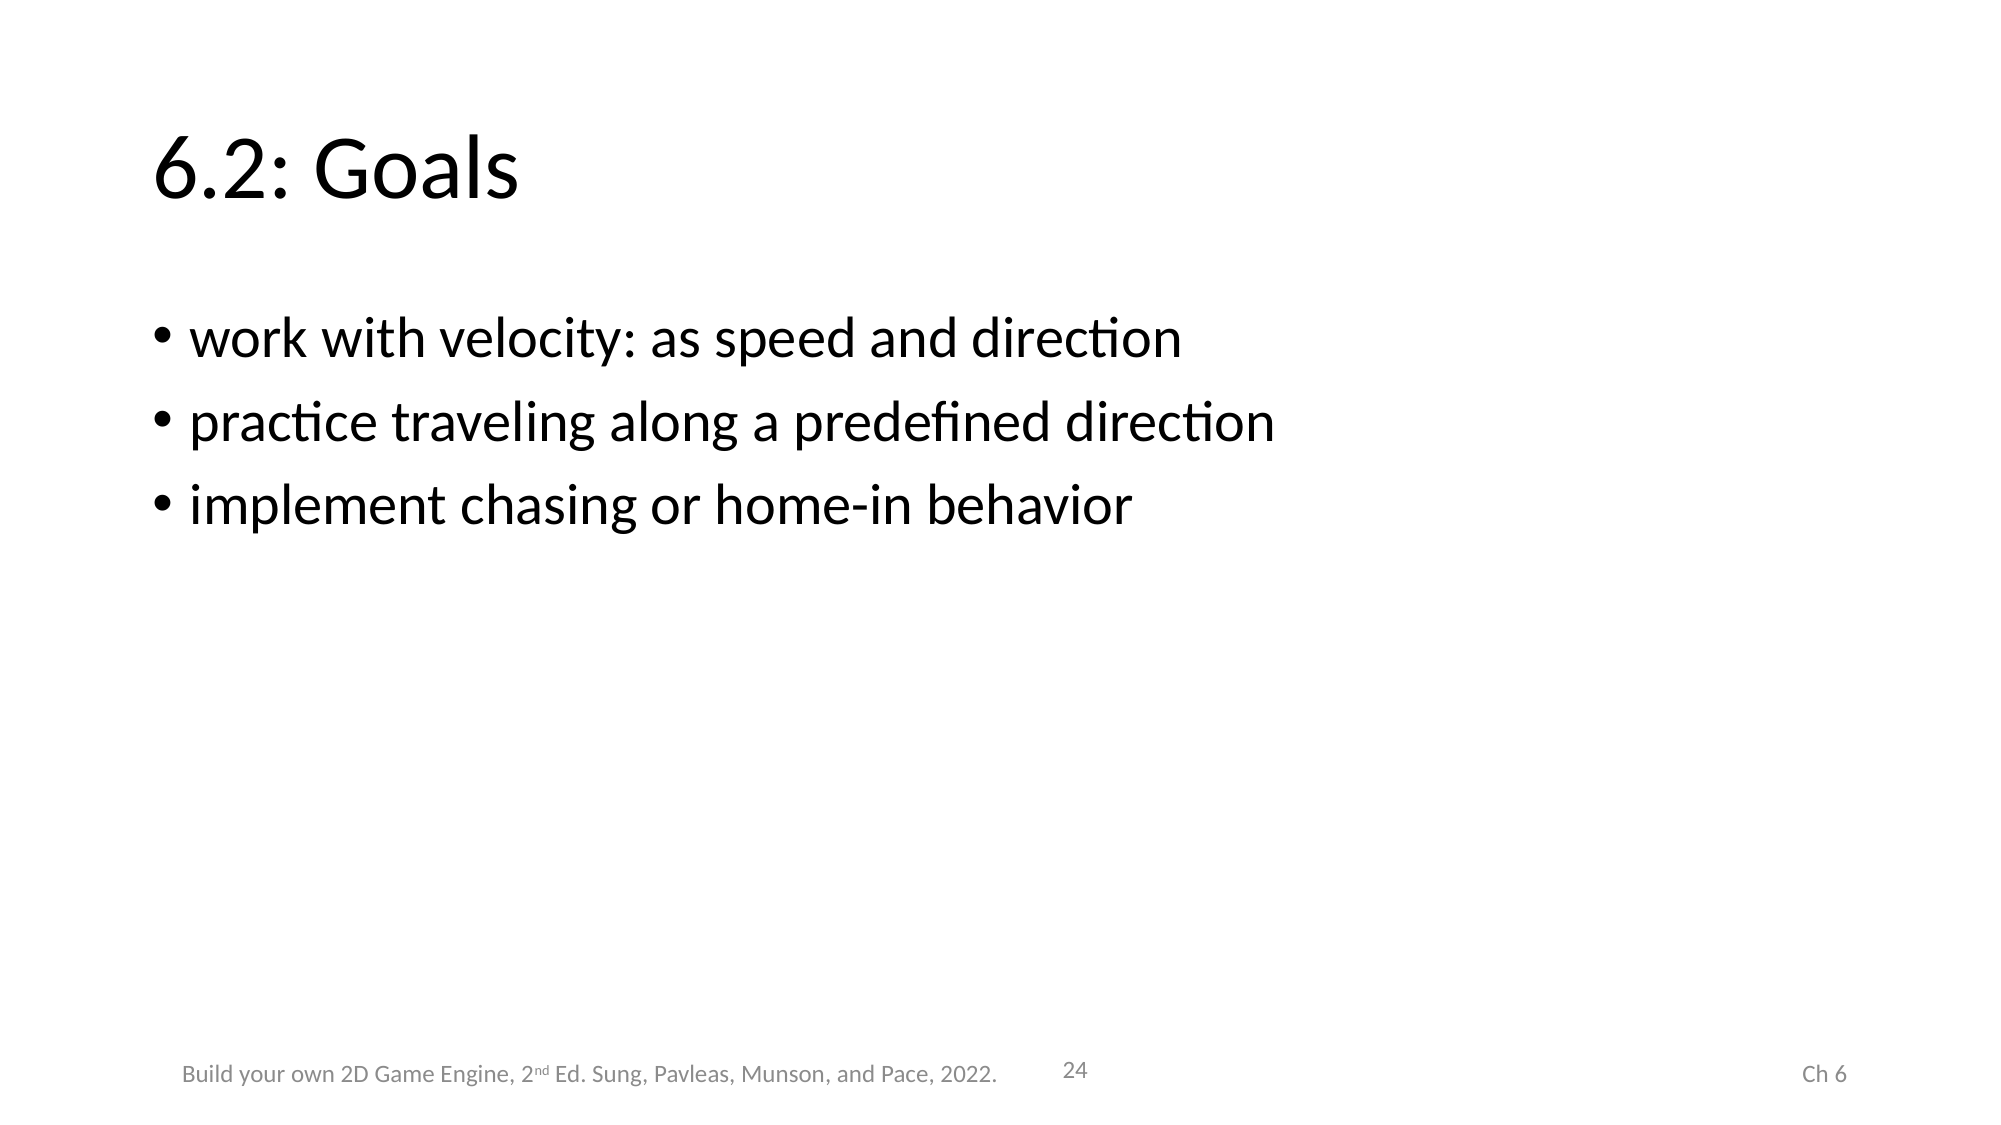

# 6.2: Goals
work with velocity: as speed and direction
practice traveling along a predefined direction
implement chasing or home-in behavior